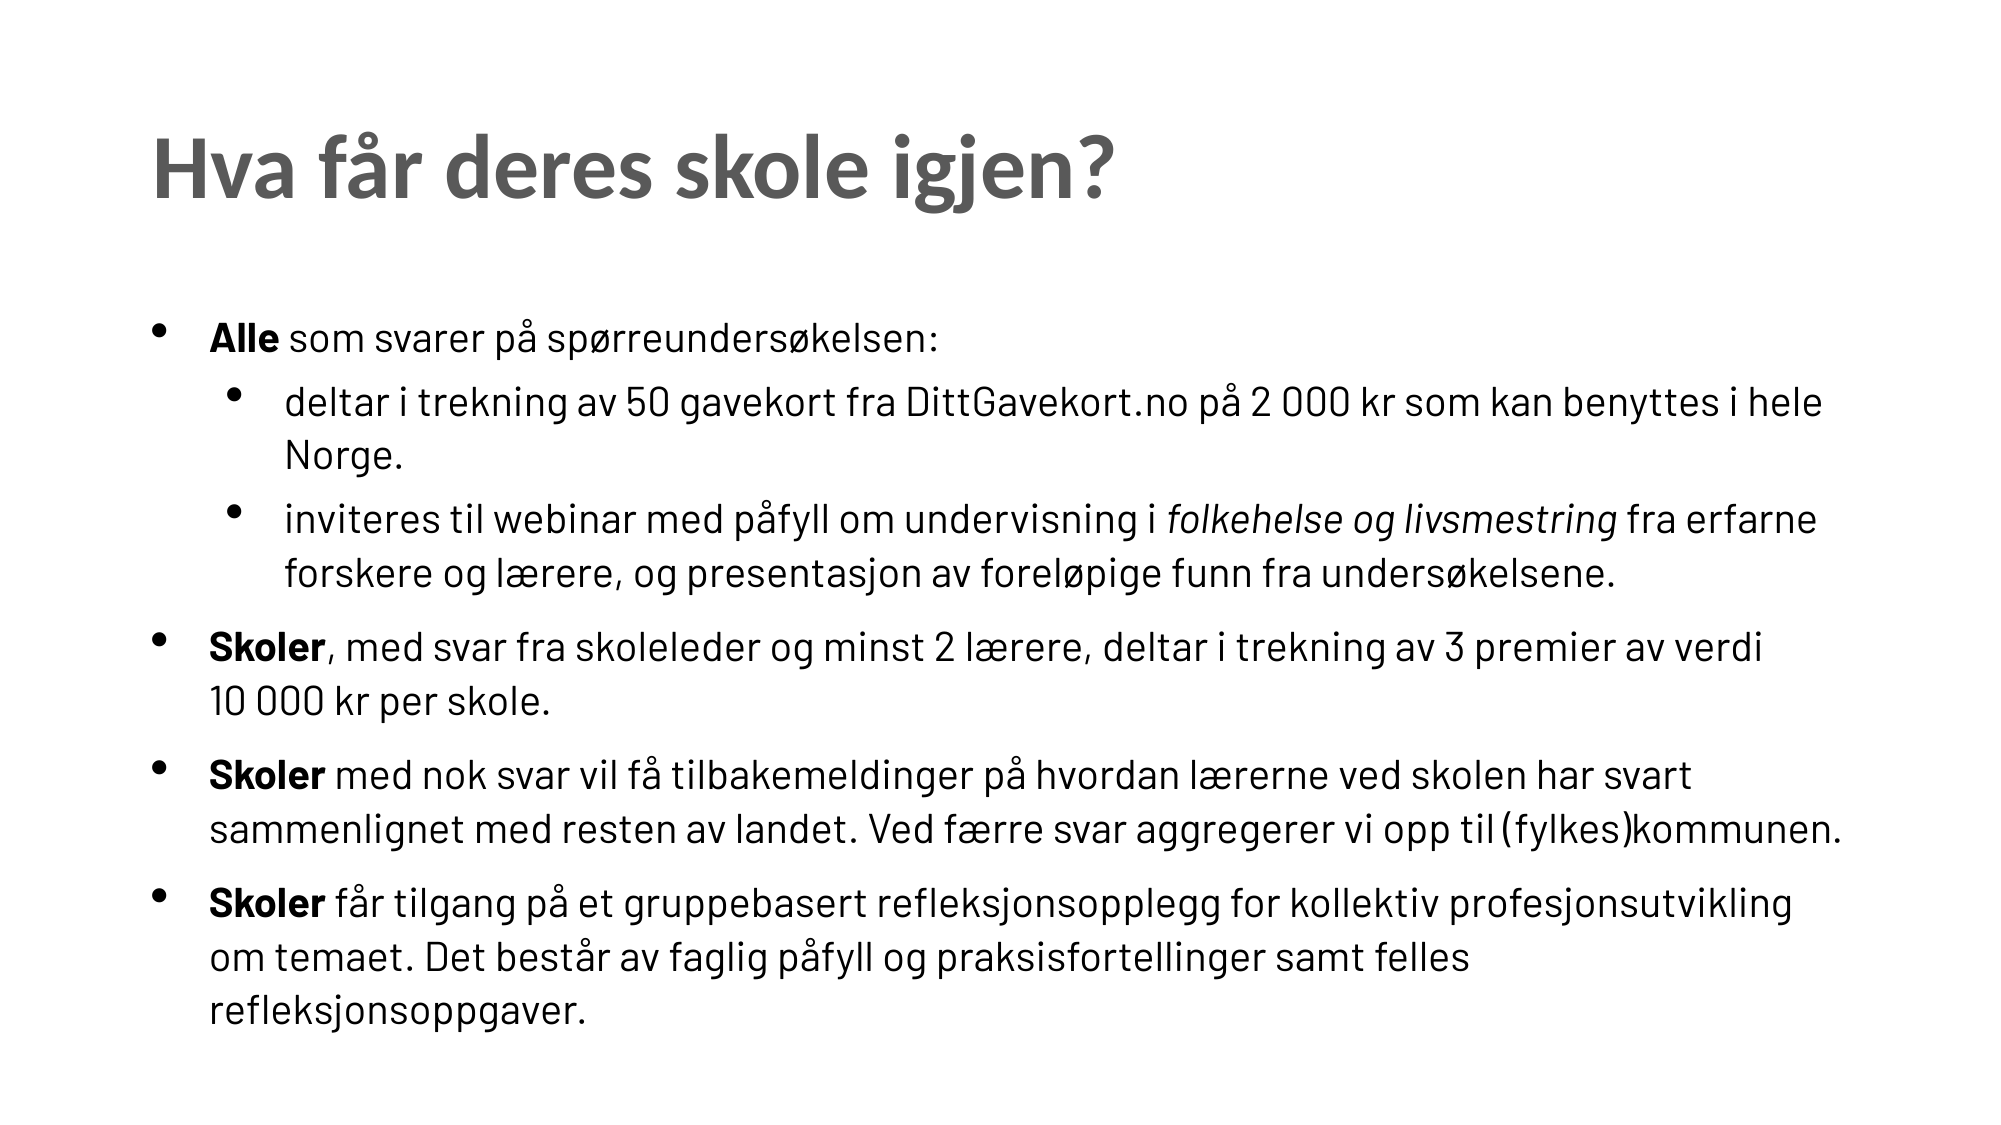

# Hva får deres skole igjen?
Alle som svarer på spørreundersøkelsen:
deltar i trekning av 50 gavekort fra DittGavekort.no på 2 000 kr som kan benyttes i hele Norge.
inviteres til webinar med påfyll om undervisning i folkehelse og livsmestring fra erfarne forskere og lærere, og presentasjon av foreløpige funn fra undersøkelsene.
Skoler, med svar fra skoleleder og minst 2 lærere, deltar i trekning av 3 premier av verdi 10 000 kr per skole.
Skoler med nok svar vil få tilbakemeldinger på hvordan lærerne ved skolen har svart sammenlignet med resten av landet. Ved færre svar aggregerer vi opp til (fylkes)kommunen.
Skoler får tilgang på et gruppebasert refleksjonsopplegg for kollektiv profesjonsutvikling om temaet. Det består av faglig påfyll og praksisfortellinger samt felles refleksjonsoppgaver.